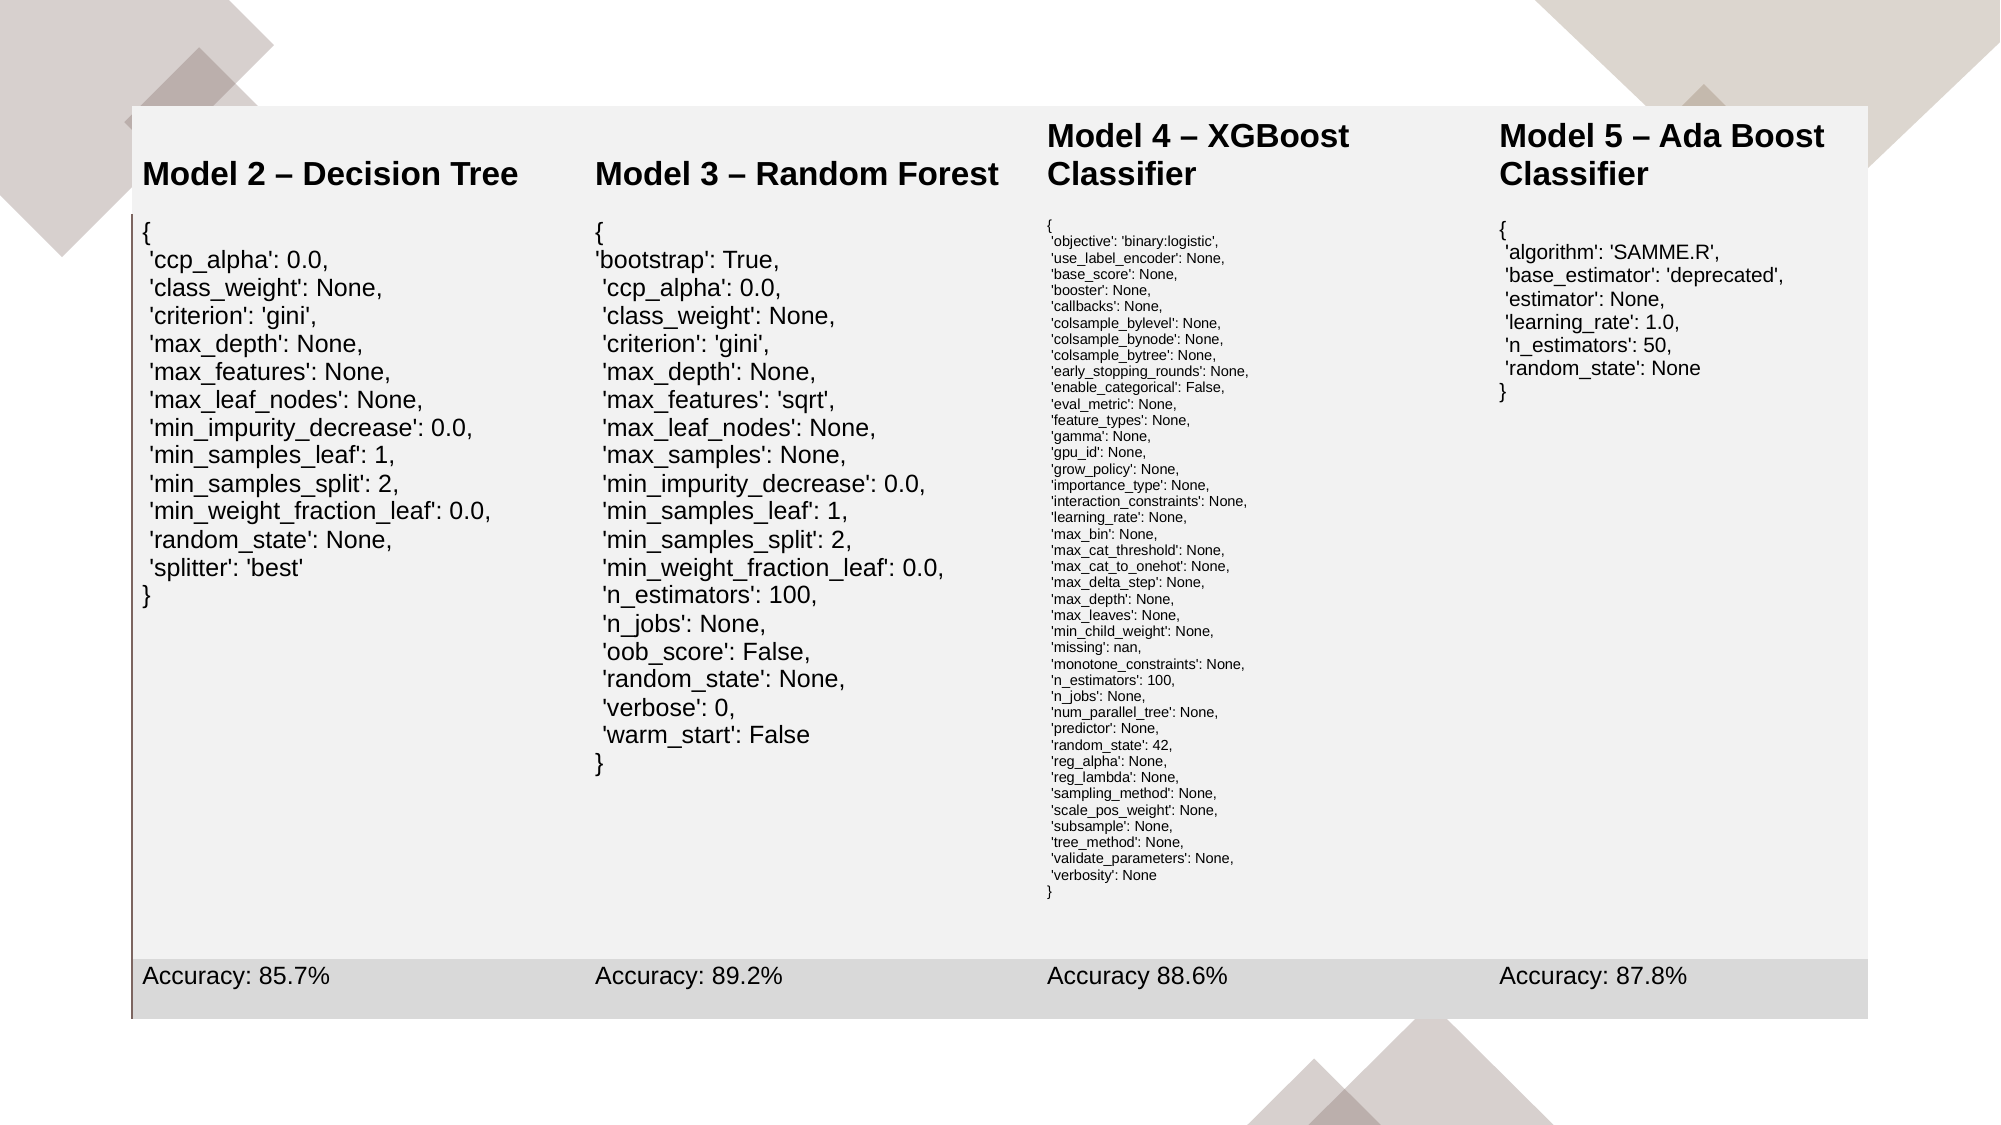

| Model 2 – Decision Tree | Model 3 – Random Forest | Model 4 – XGBoost Classifier | Model 5 – Ada Boost Classifier |
| --- | --- | --- | --- |
| { 'ccp\_alpha': 0.0, 'class\_weight': None, 'criterion': 'gini', 'max\_depth': None, 'max\_features': None, 'max\_leaf\_nodes': None, 'min\_impurity\_decrease': 0.0, 'min\_samples\_leaf': 1, 'min\_samples\_split': 2, 'min\_weight\_fraction\_leaf': 0.0, 'random\_state': None, 'splitter': 'best' } | { 'bootstrap': True, 'ccp\_alpha': 0.0, 'class\_weight': None, 'criterion': 'gini', 'max\_depth': None, 'max\_features': 'sqrt', 'max\_leaf\_nodes': None, 'max\_samples': None, 'min\_impurity\_decrease': 0.0, 'min\_samples\_leaf': 1, 'min\_samples\_split': 2, 'min\_weight\_fraction\_leaf': 0.0, 'n\_estimators': 100, 'n\_jobs': None, 'oob\_score': False, 'random\_state': None, 'verbose': 0, 'warm\_start': False } | { 'objective': 'binary:logistic', 'use\_label\_encoder': None, 'base\_score': None, 'booster': None, 'callbacks': None, 'colsample\_bylevel': None, 'colsample\_bynode': None, 'colsample\_bytree': None, 'early\_stopping\_rounds': None, 'enable\_categorical': False, 'eval\_metric': None, 'feature\_types': None, 'gamma': None, 'gpu\_id': None, 'grow\_policy': None, 'importance\_type': None, 'interaction\_constraints': None, 'learning\_rate': None, 'max\_bin': None, 'max\_cat\_threshold': None, 'max\_cat\_to\_onehot': None, 'max\_delta\_step': None, 'max\_depth': None, 'max\_leaves': None, 'min\_child\_weight': None, 'missing': nan, 'monotone\_constraints': None, 'n\_estimators': 100, 'n\_jobs': None, 'num\_parallel\_tree': None, 'predictor': None, 'random\_state': 42, 'reg\_alpha': None, 'reg\_lambda': None, 'sampling\_method': None, 'scale\_pos\_weight': None, 'subsample': None, 'tree\_method': None, 'validate\_parameters': None, 'verbosity': None } | { 'algorithm': 'SAMME.R', 'base\_estimator': 'deprecated', 'estimator': None, 'learning\_rate': 1.0, 'n\_estimators': 50, 'random\_state': None } |
| Accuracy: 85.7% | Accuracy: 89.2% | Accuracy 88.6% | Accuracy: 87.8% |